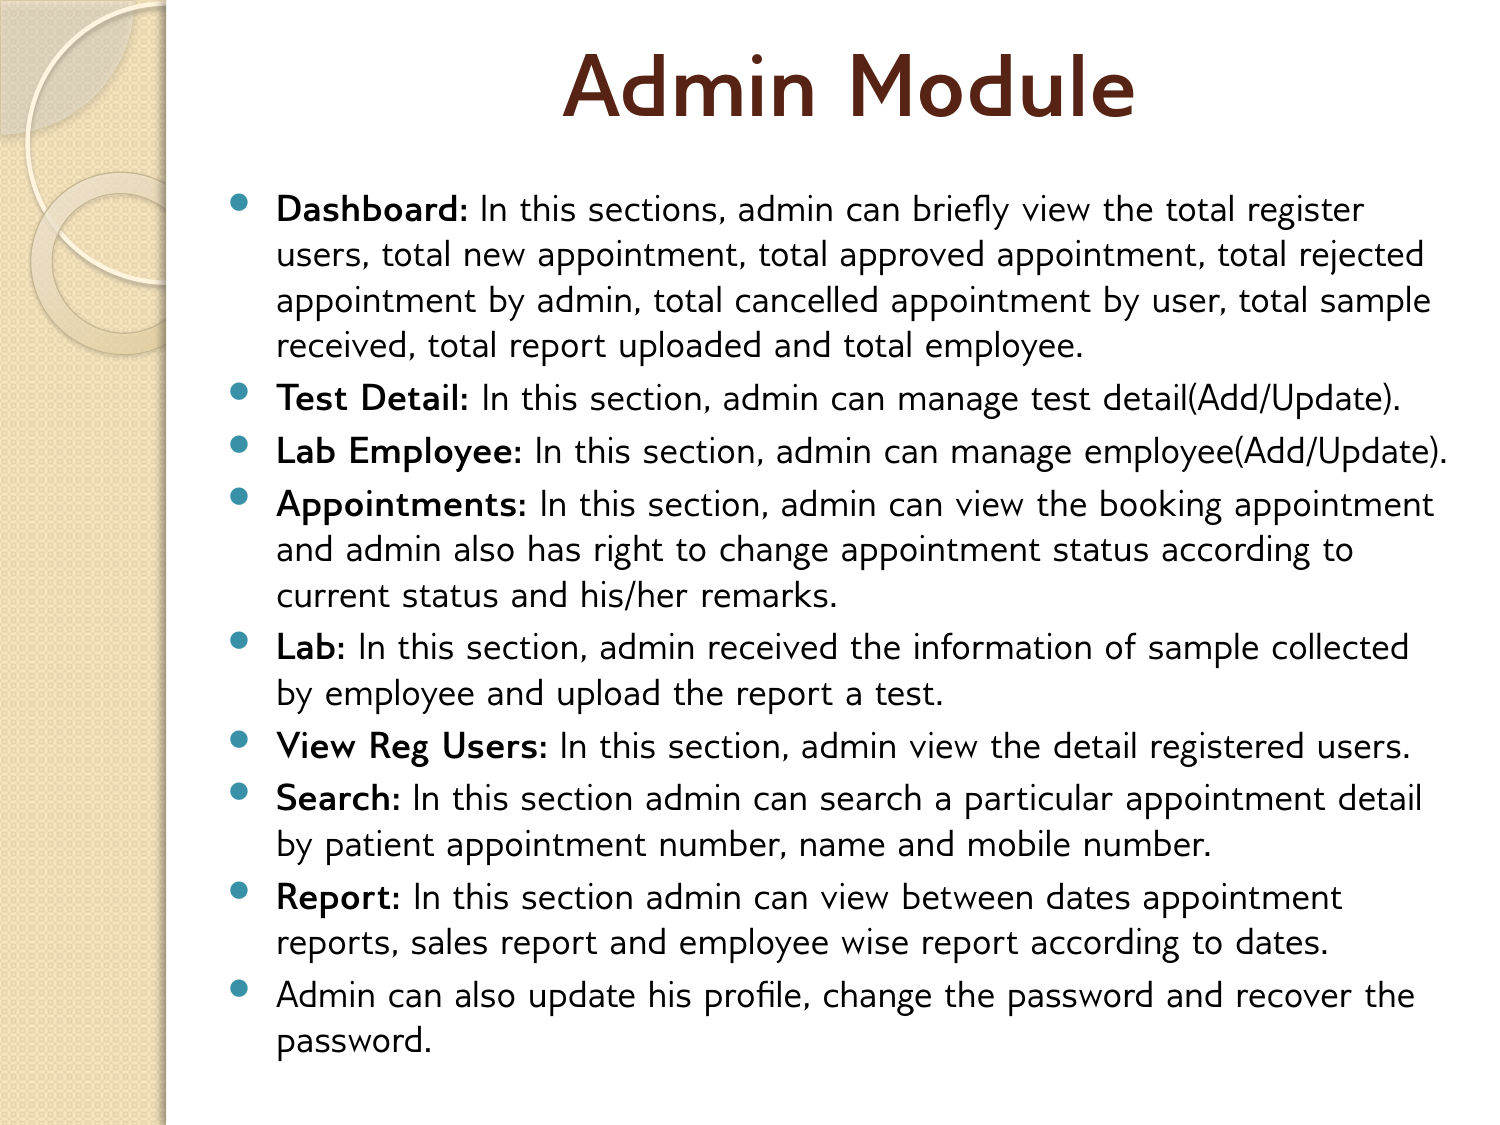

# Admin Module
Dashboard: In this sections, admin can briefly view the total register users, total new appointment, total approved appointment, total rejected appointment by admin, total cancelled appointment by user, total sample received, total report uploaded and total employee.
Test Detail: In this section, admin can manage test detail(Add/Update).
Lab Employee: In this section, admin can manage employee(Add/Update).
Appointments: In this section, admin can view the booking appointment and admin also has right to change appointment status according to current status and his/her remarks.
Lab: In this section, admin received the information of sample collected by employee and upload the report a test.
View Reg Users: In this section, admin view the detail registered users.
Search: In this section admin can search a particular appointment detail by patient appointment number, name and mobile number.
Report: In this section admin can view between dates appointment reports, sales report and employee wise report according to dates.
Admin can also update his profile, change the password and recover the password.